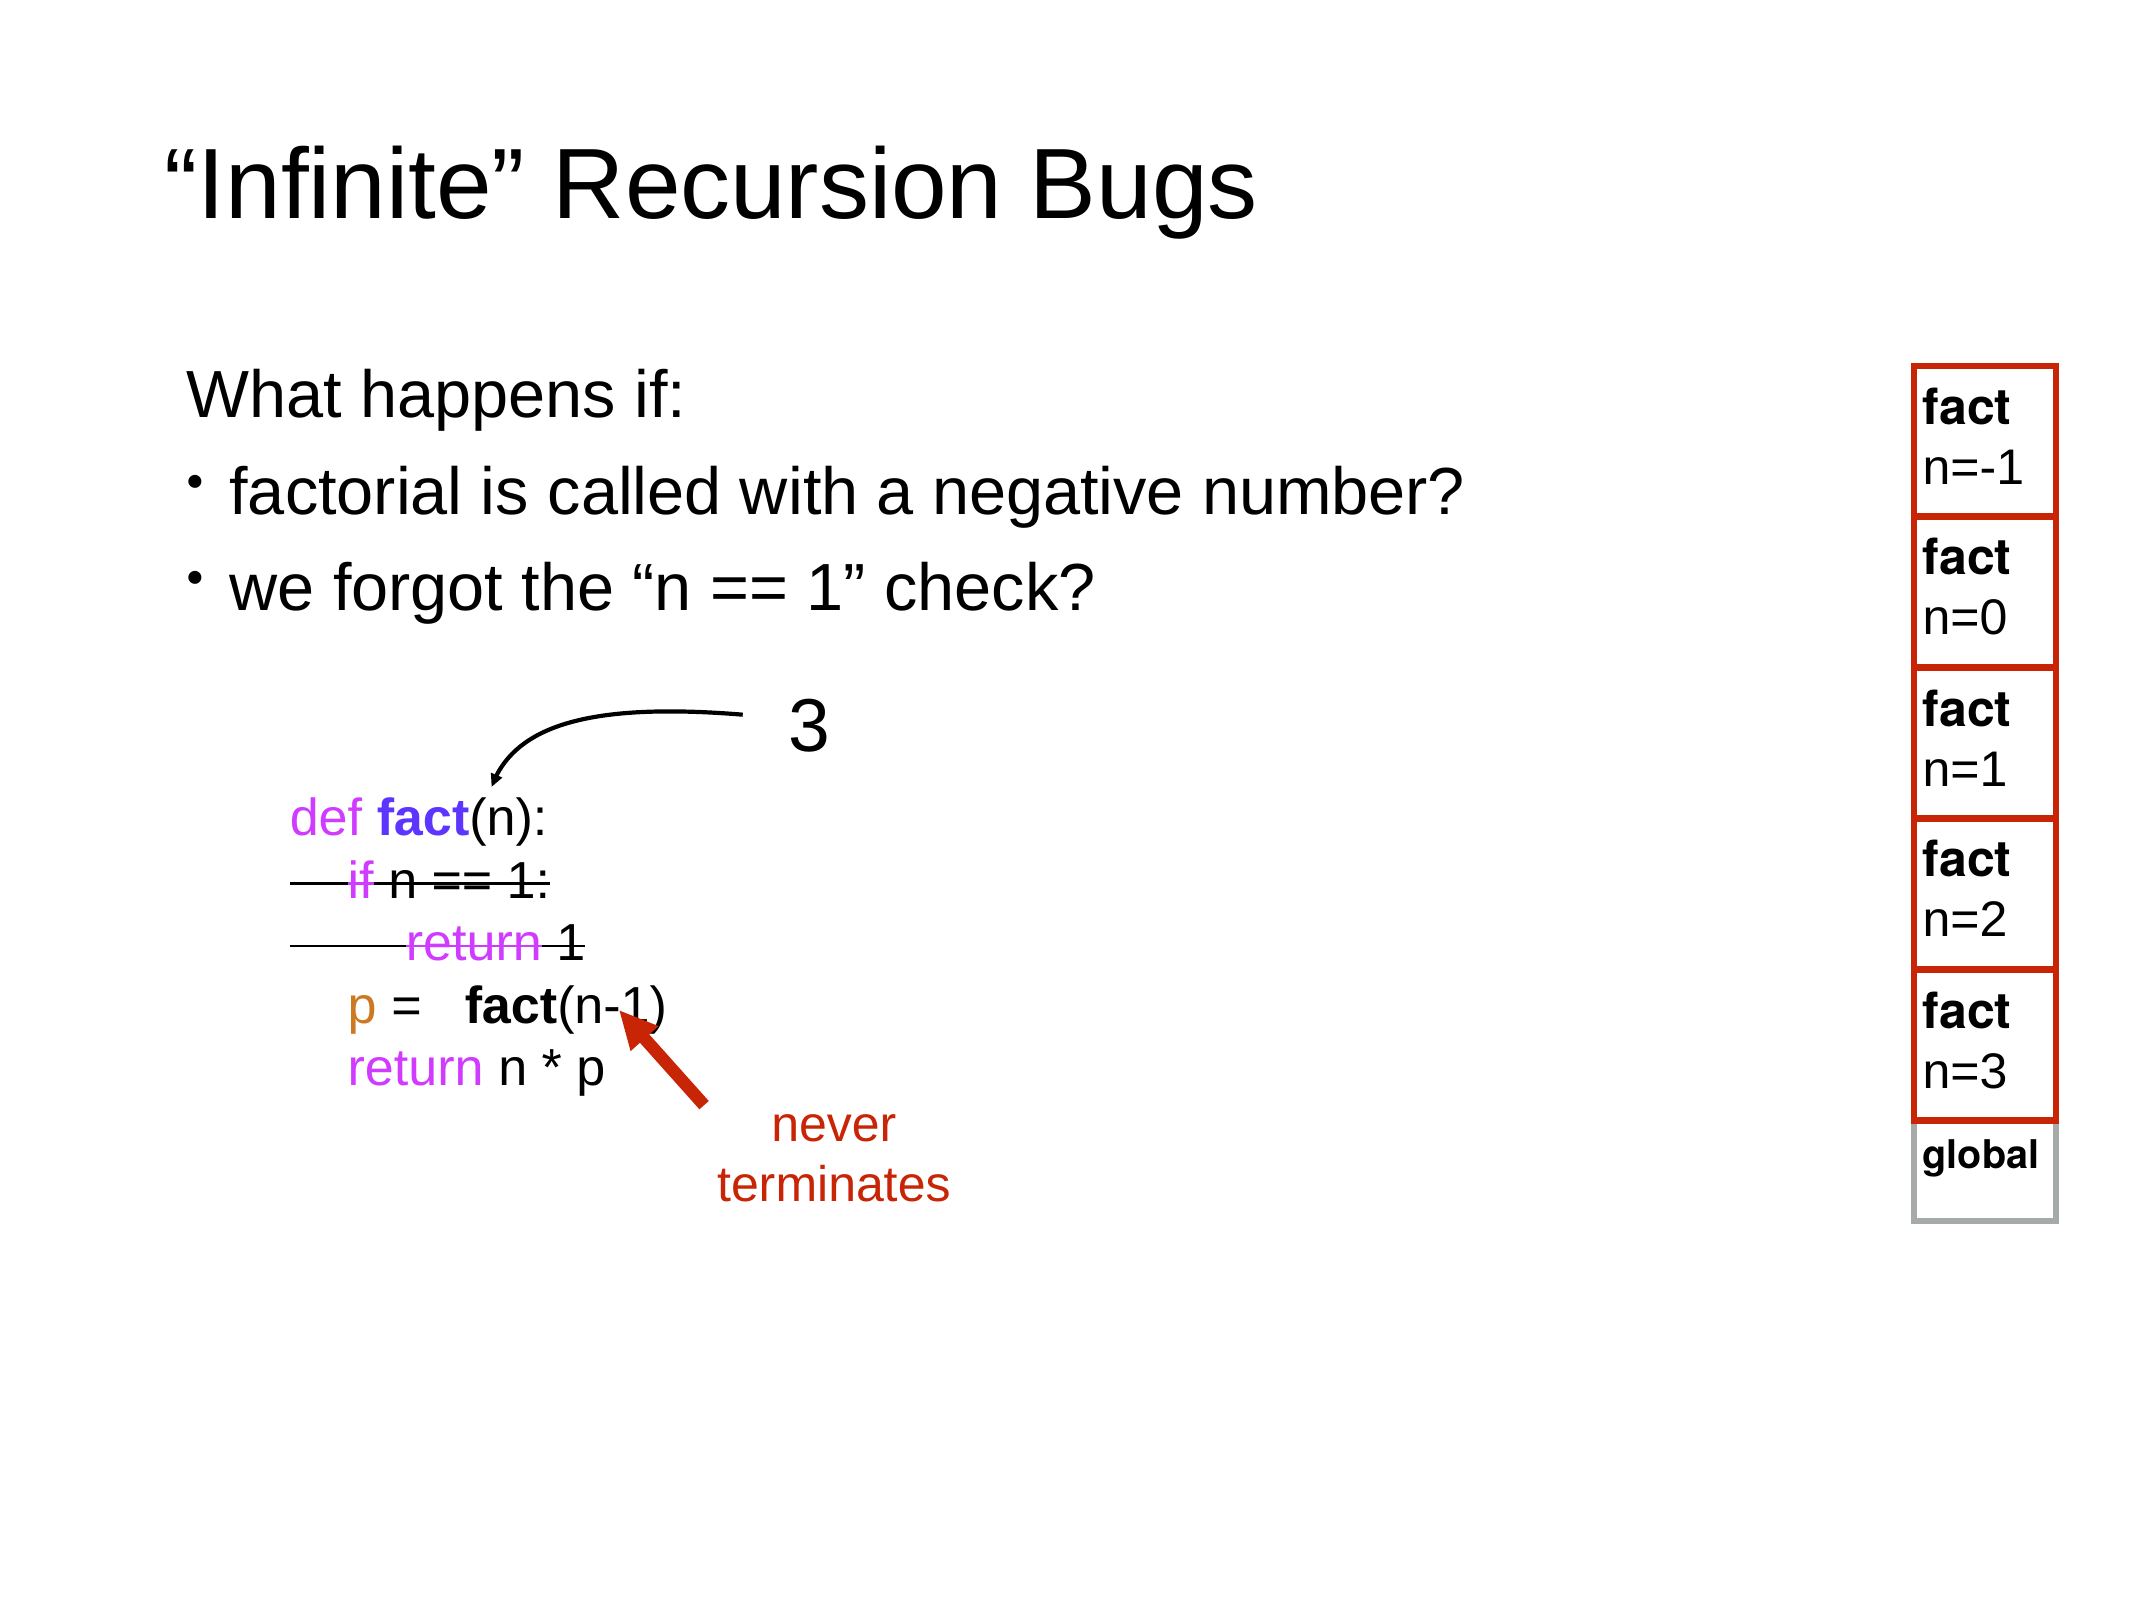

# “Infinite” Recursion Bugs
What happens if:
factorial is called with a negative number?
we forgot the “n == 1” check?

fact
n=-1
fact
n=0
3
fact
n=1

def fact(n):
    if n == 1:
        return 1
    p =	fact(n-1)
    return n * p
fact
n=2
fact
n=3

never
terminates
global